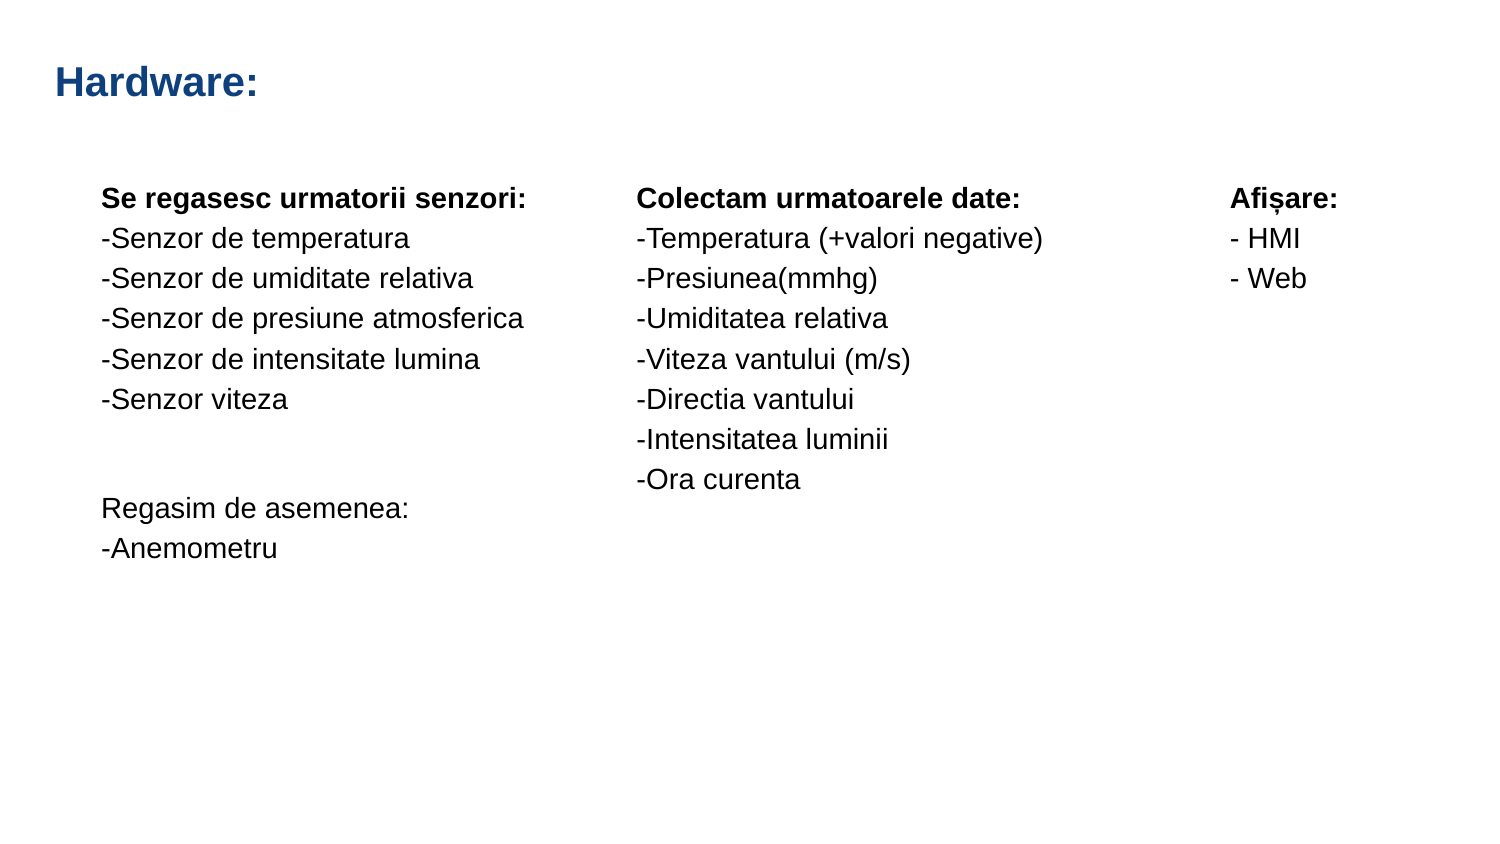

Hardware:
Se regasesc urmatorii senzori:
-Senzor de temperatura
-Senzor de umiditate relativa
-Senzor de presiune atmosferica
-Senzor de intensitate lumina
-Senzor viteza

Colectam urmatoarele date:
-Temperatura (+valori negative)
-Presiunea(mmhg)
-Umiditatea relativa
-Viteza vantului (m/s)
-Directia vantului
-Intensitatea luminii
-Ora curenta
Afișare:
- HMI
- Web
Regasim de asemenea:
-Anemometru